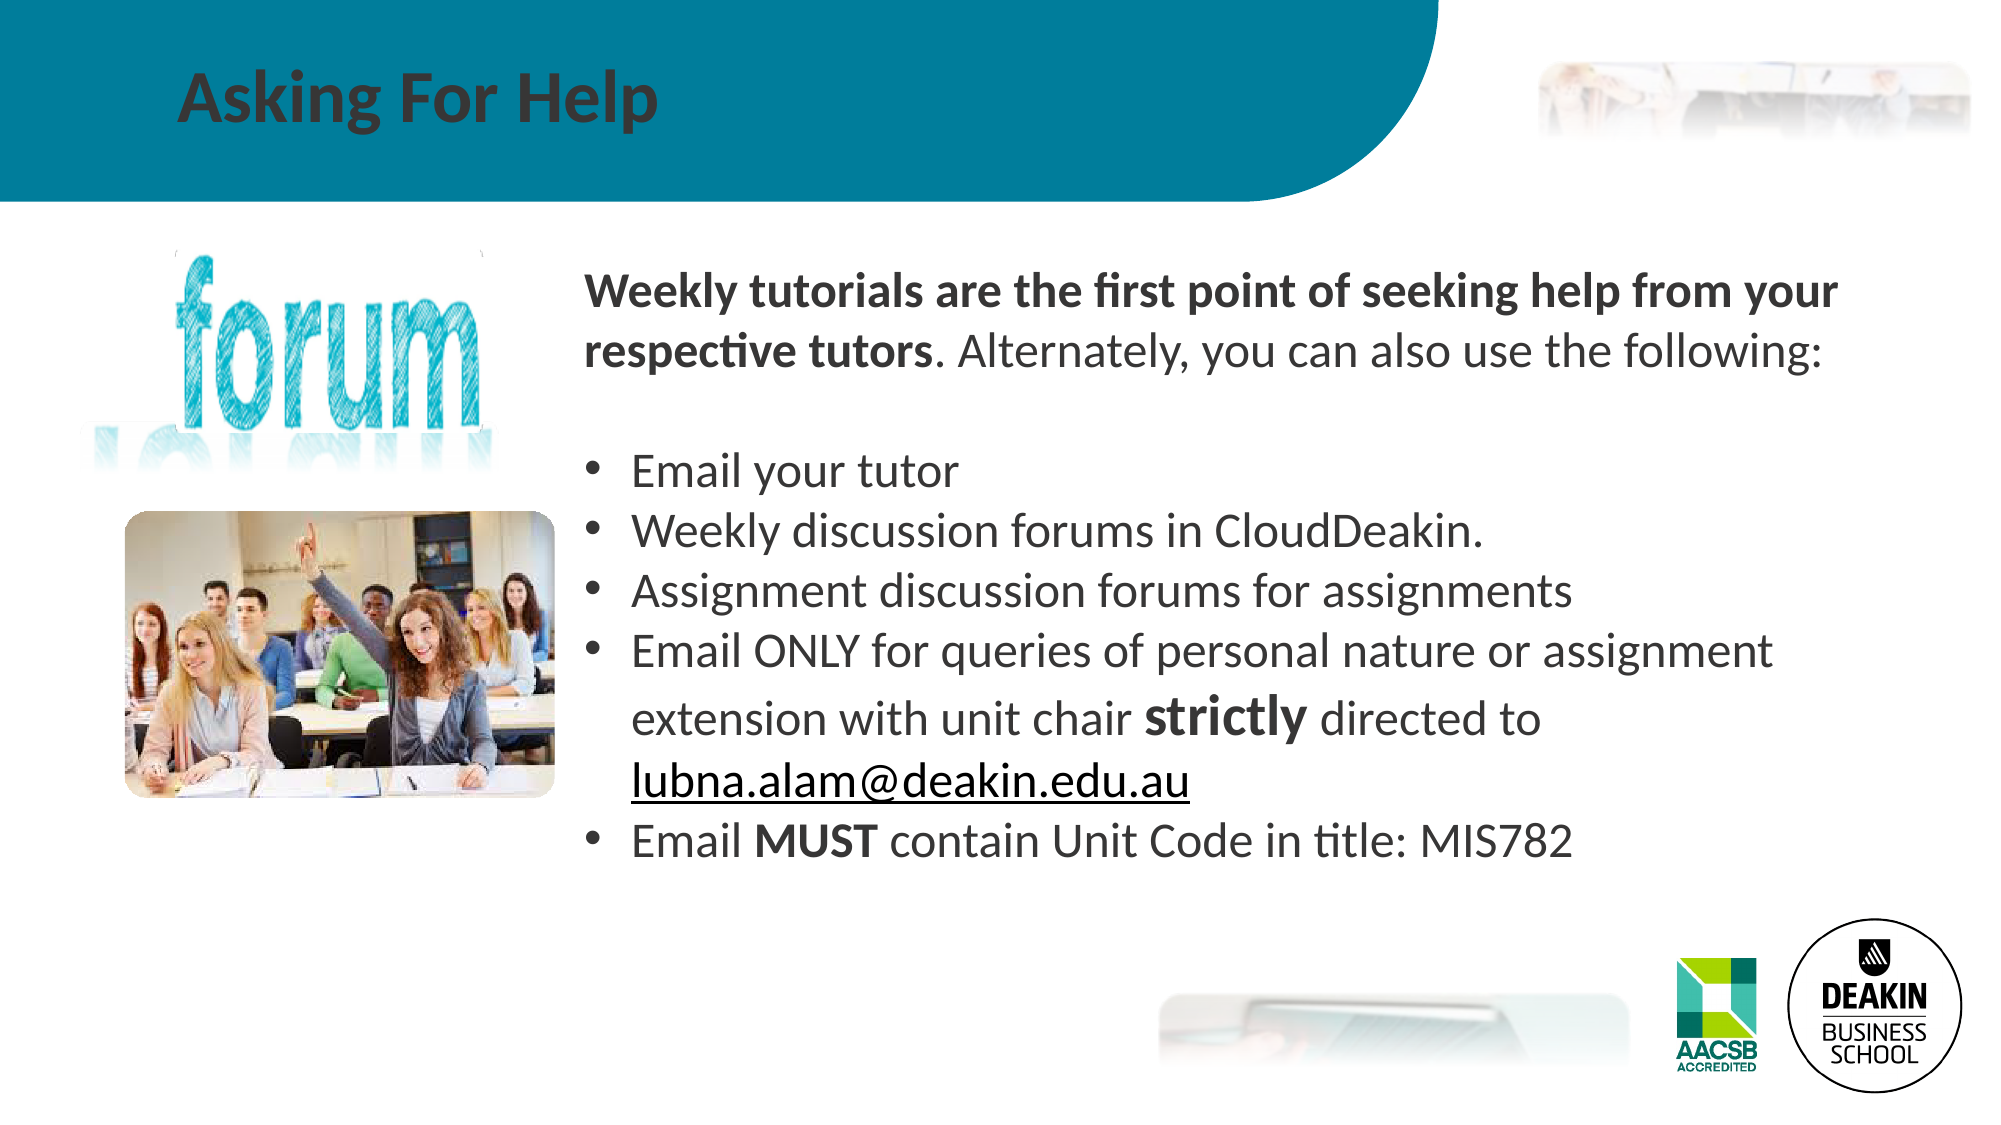

# Asking For Help

Weekly tutorials are the first point of seeking help from your respective tutors. Alternately, you can also use the following:

Email your tutor
Weekly discussion forums in CloudDeakin.
Assignment discussion forums for assignments
Email ONLY for queries of personal nature or assignment extension with unit chair strictly directed to lubna.alam@deakin.edu.au
Email MUST contain Unit Code in title: MIS782